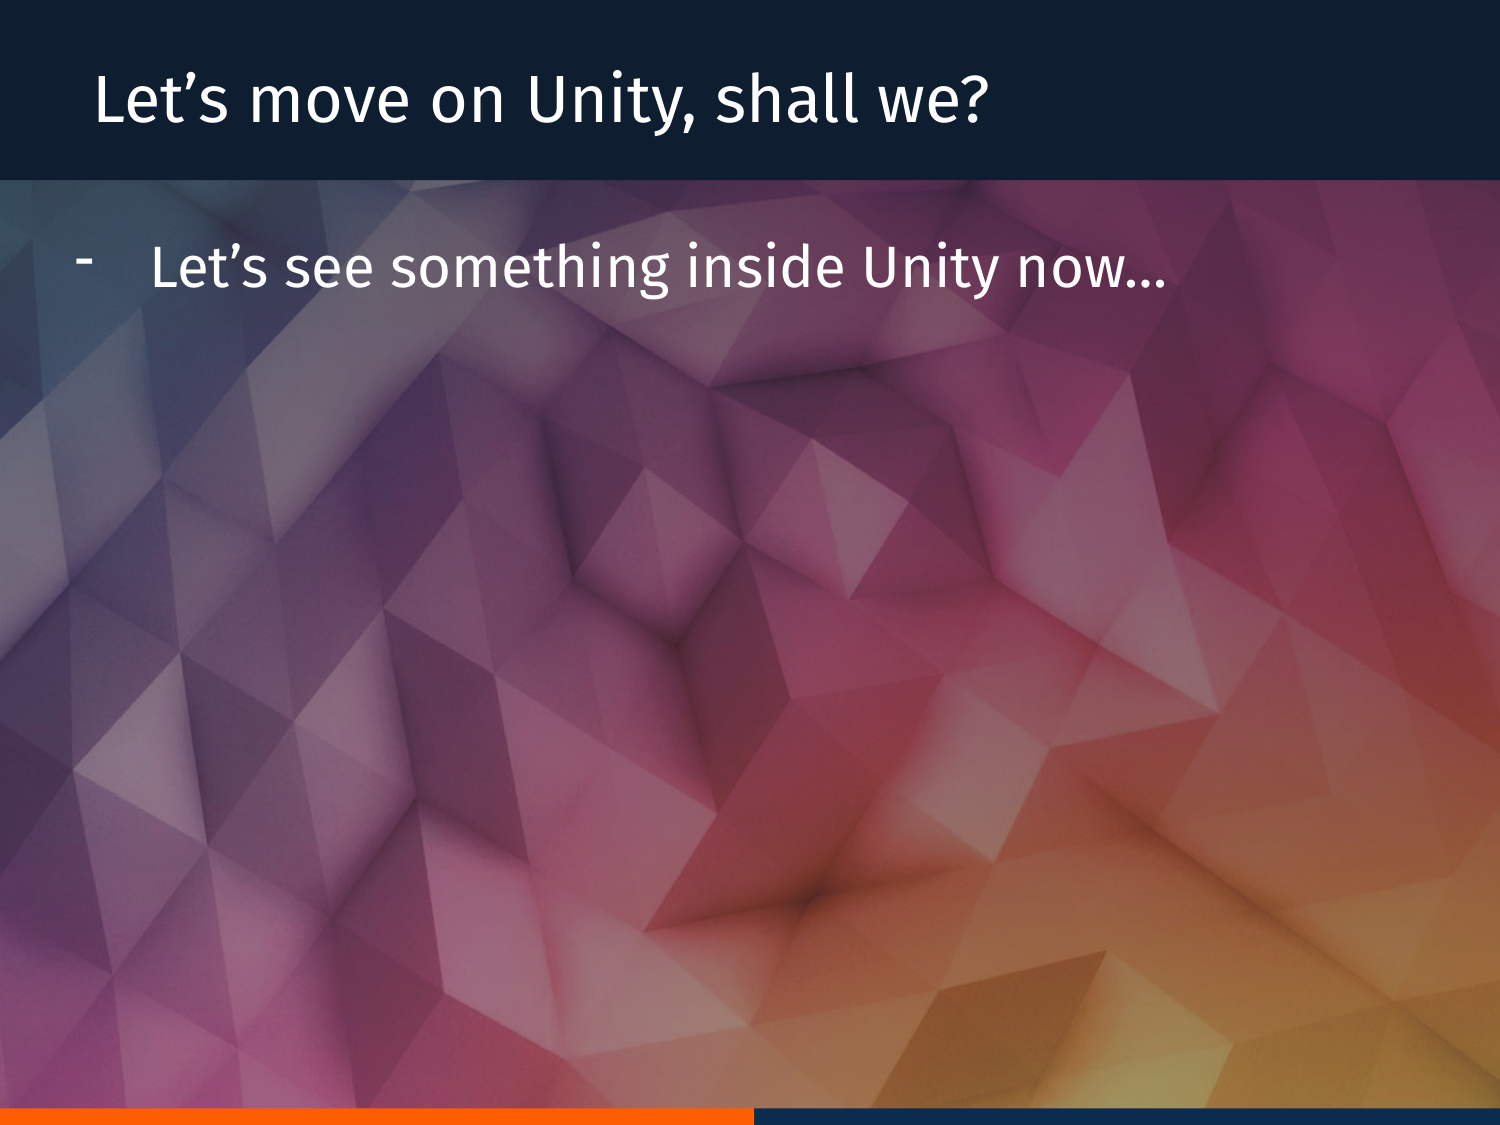

Let’s move on Unity, shall we?
Let’s see something inside Unity now…